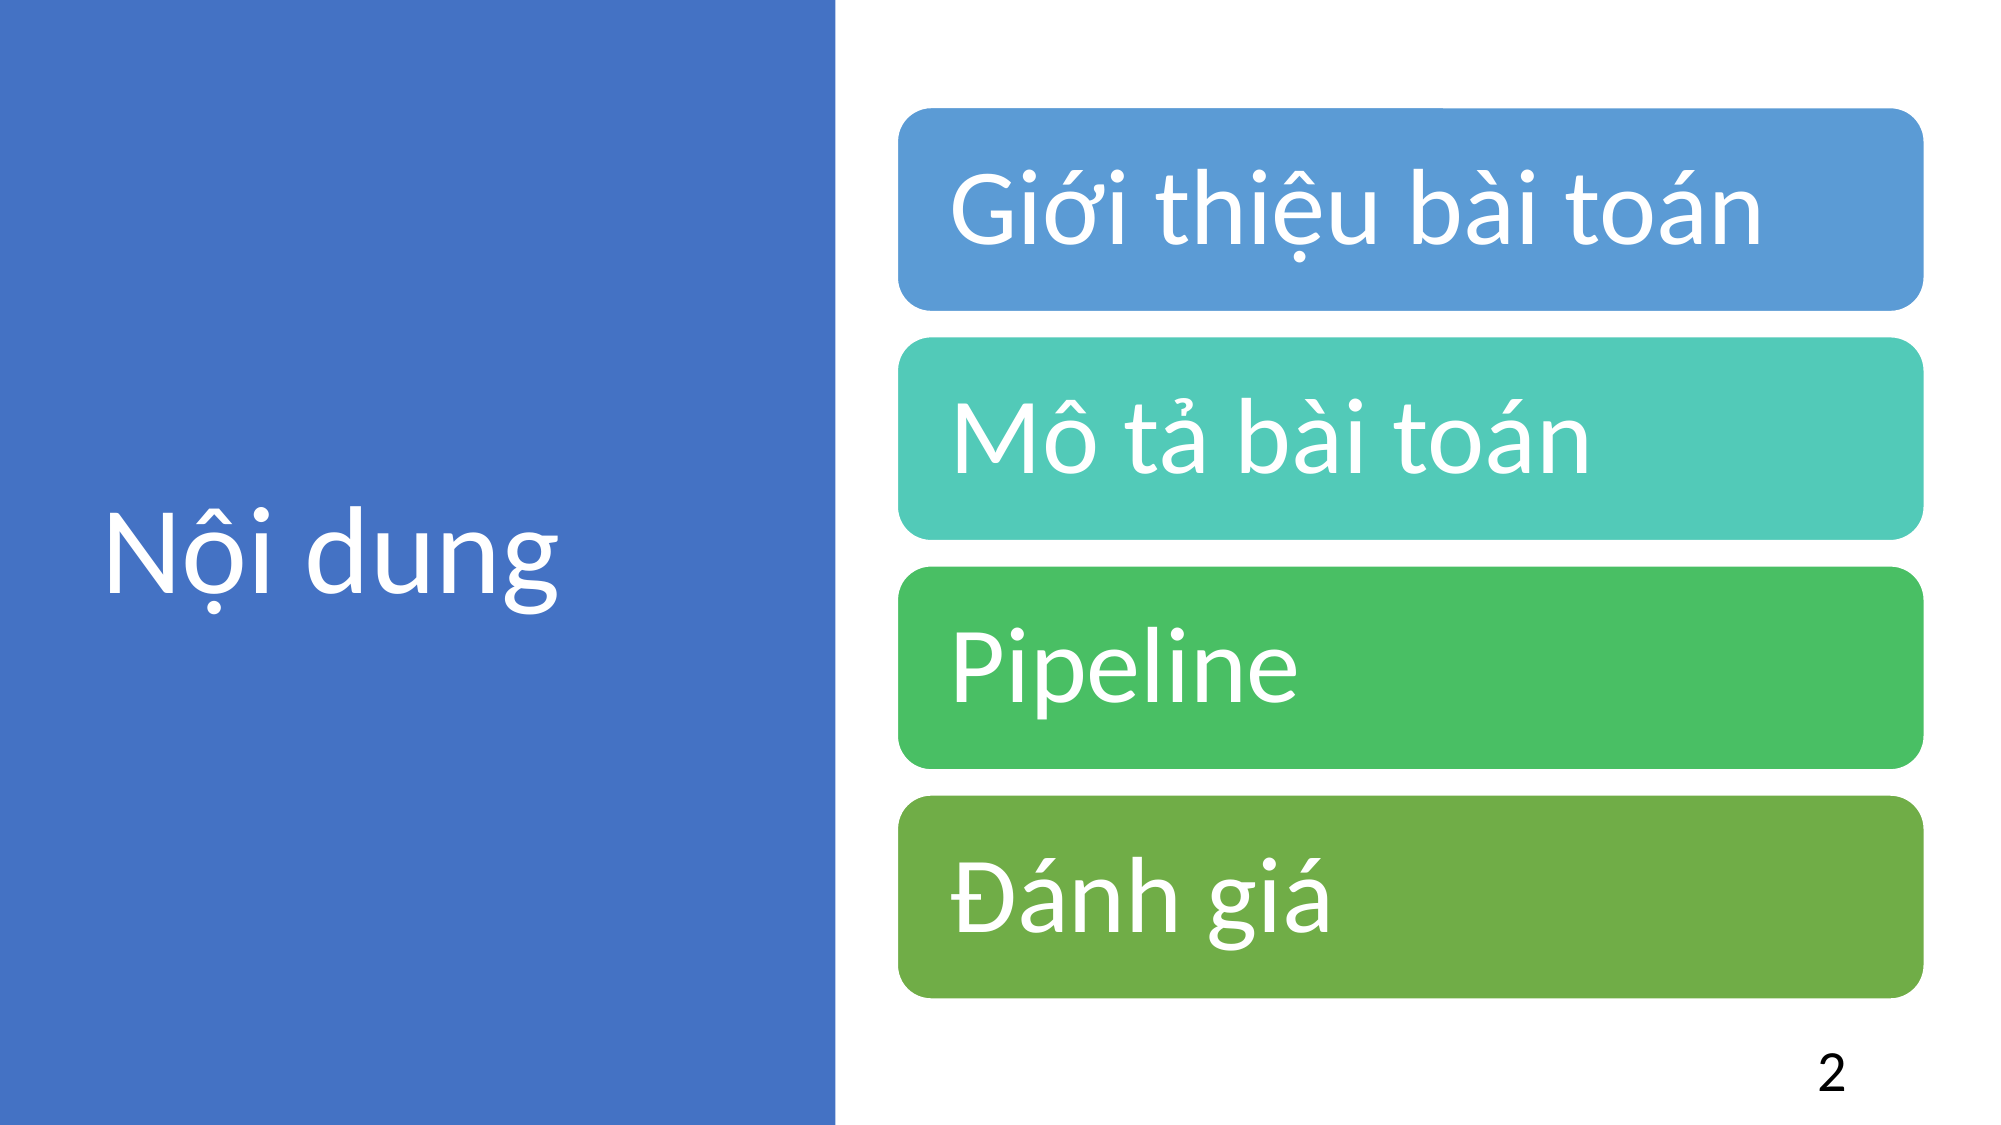

# Nội dung
Giới thiệu bài toán
Mô tả bài toán
Pipeline
Đánh giá
2